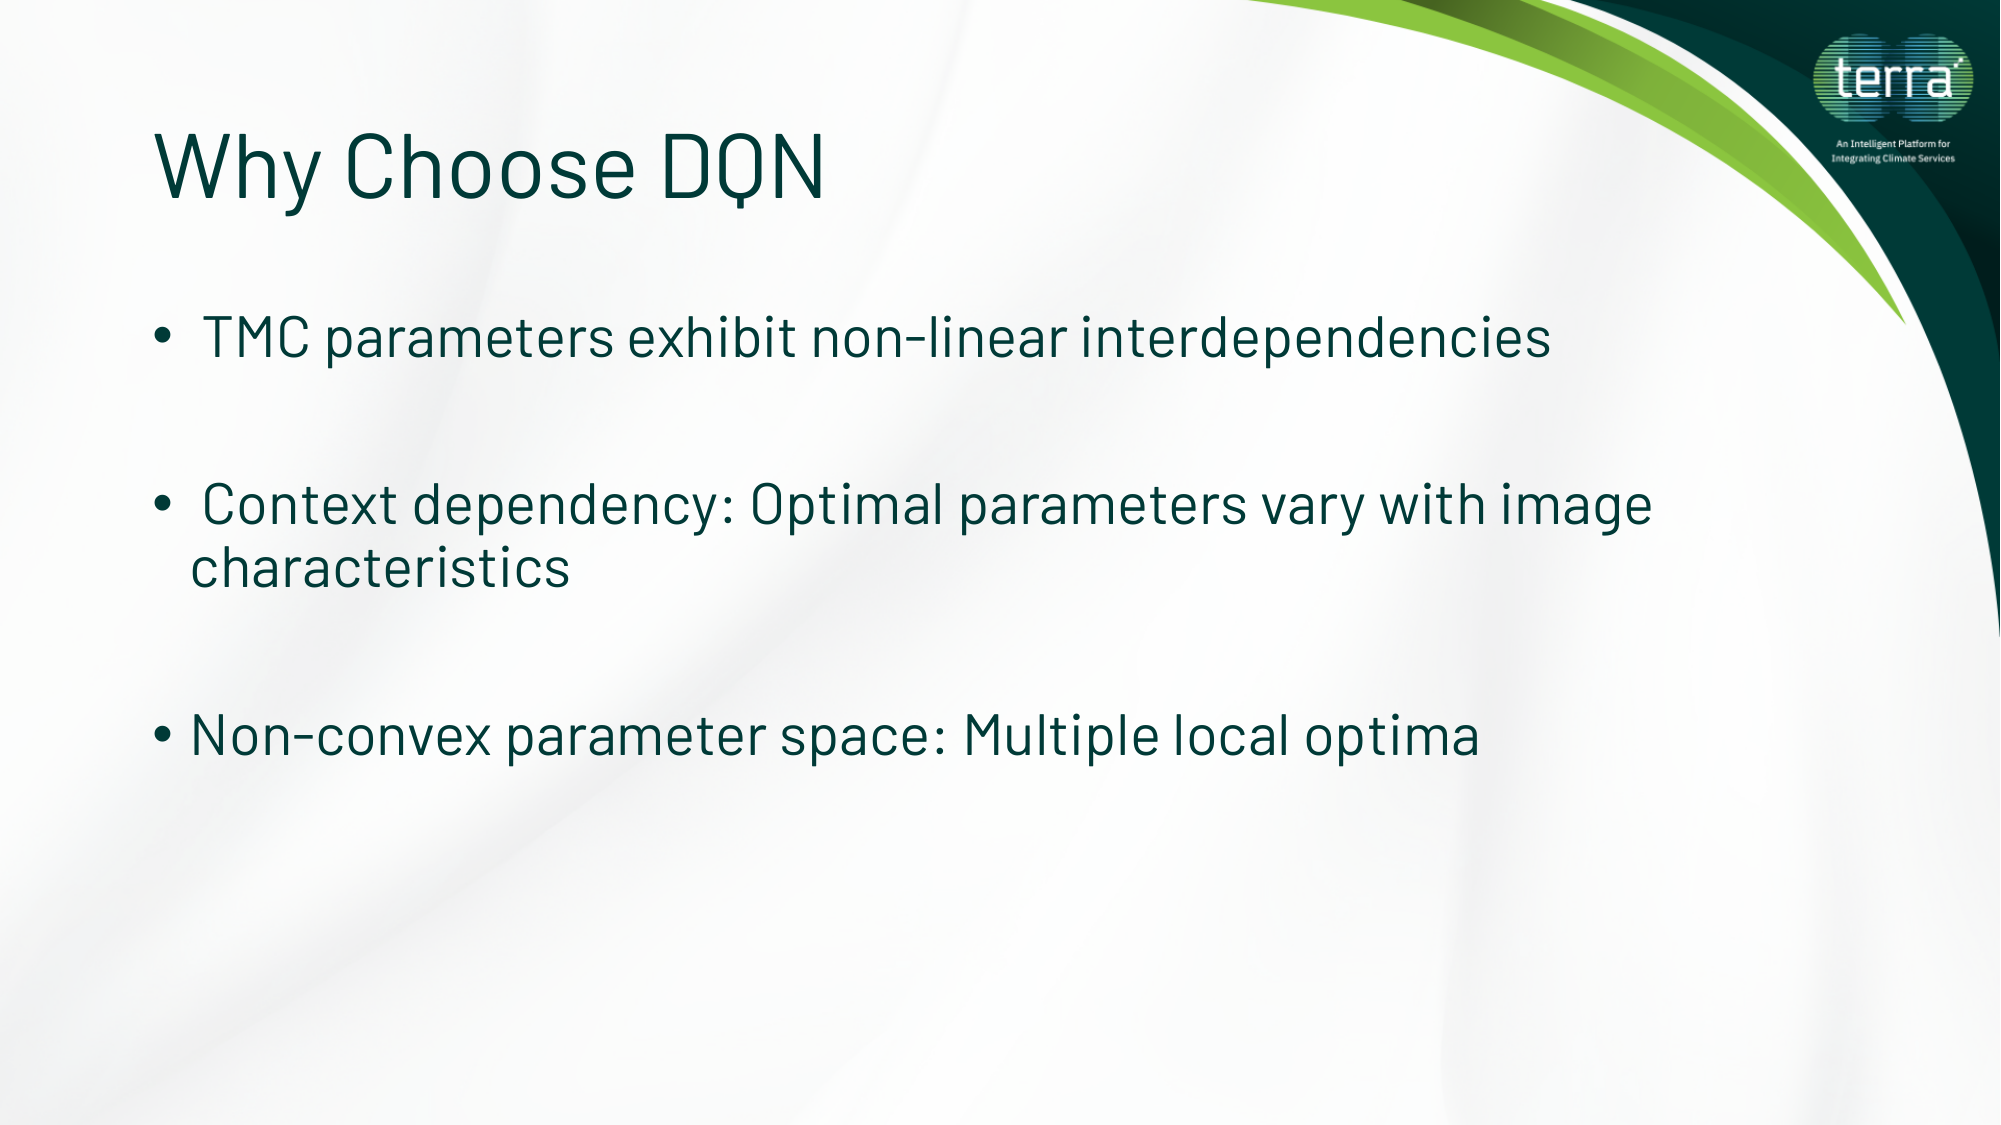

# Why Choose DQN
 TMC parameters exhibit non-linear interdependencies

 Context dependency: Optimal parameters vary with image characteristics

Non-convex parameter space: Multiple local optima

7